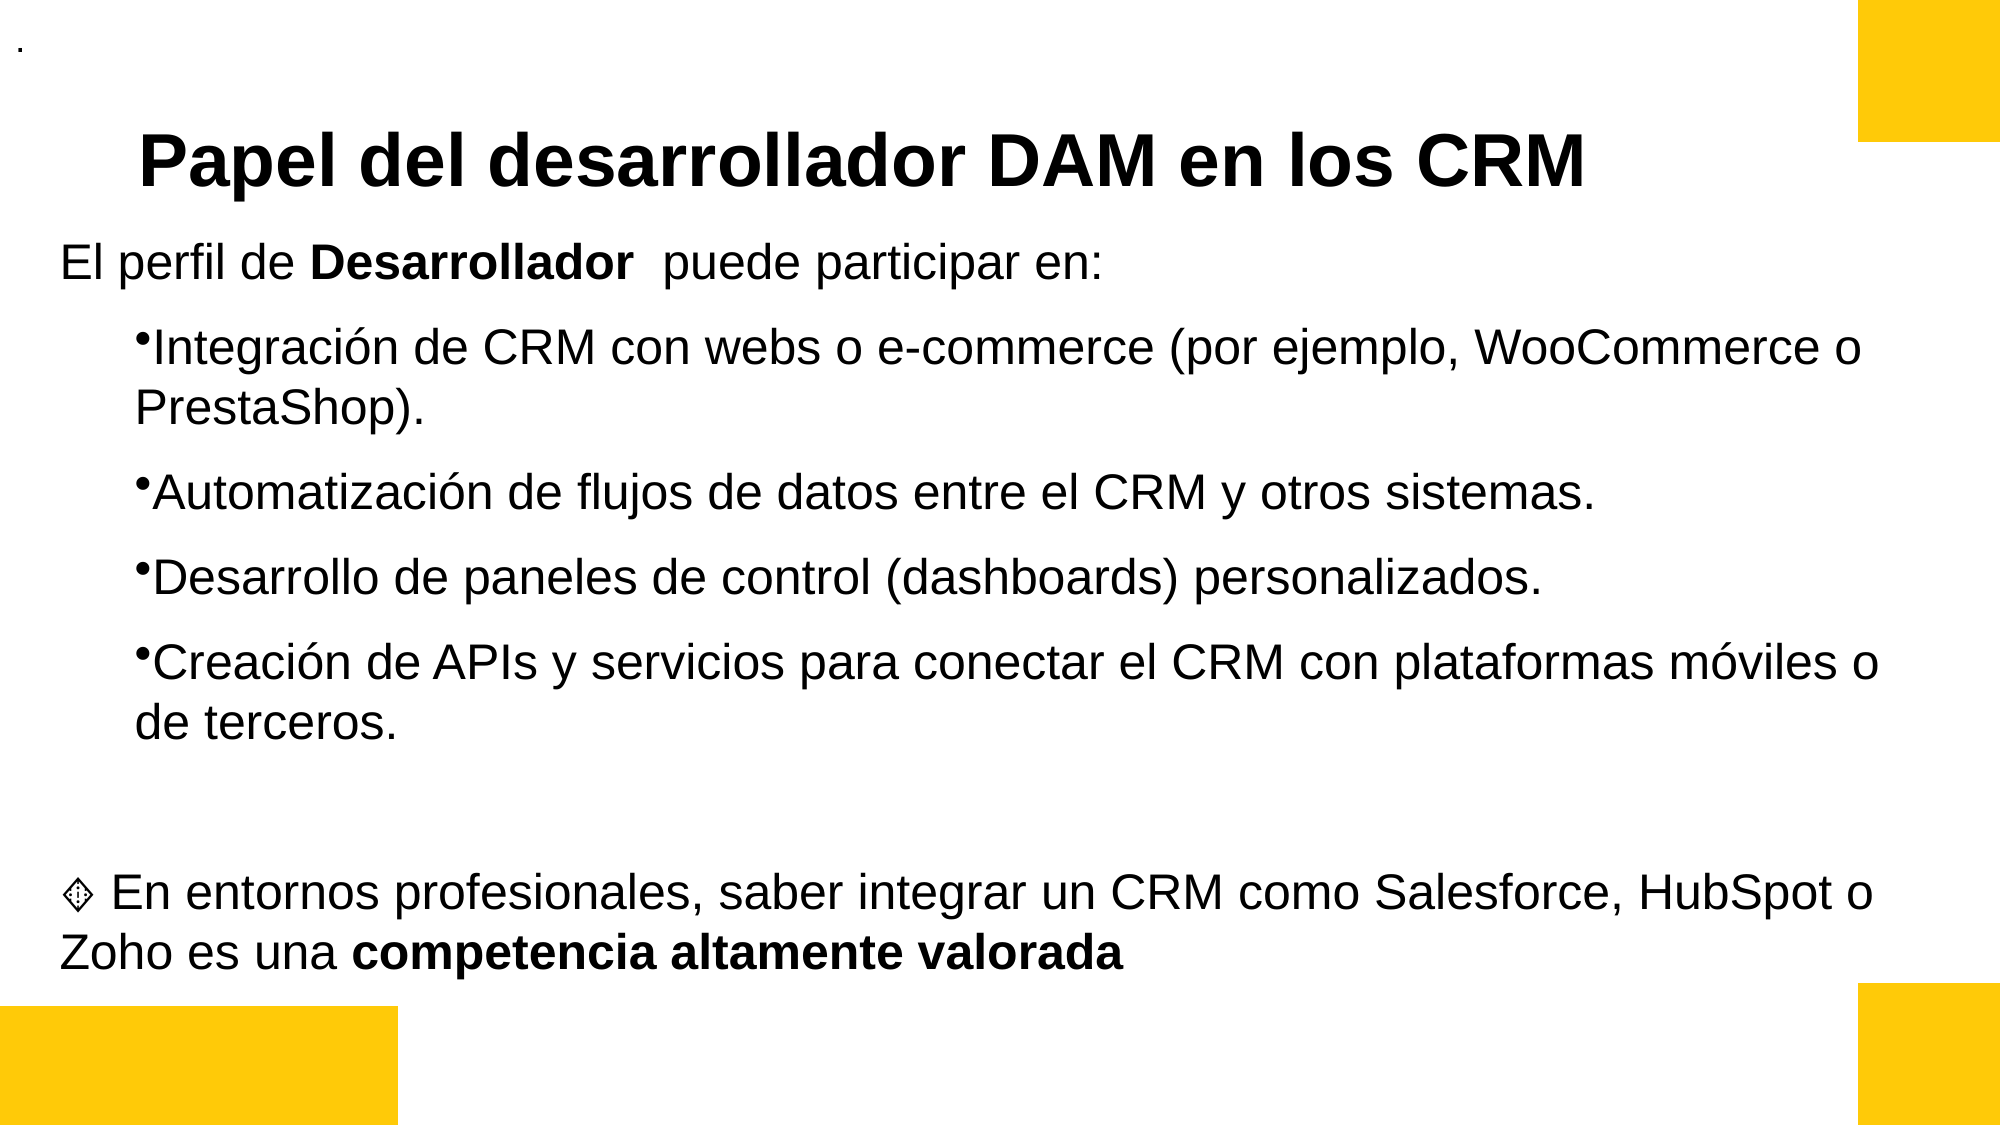

.
# Papel del desarrollador DAM en los CRM
El perfil de Desarrollador  puede participar en:
Integración de CRM con webs o e-commerce (por ejemplo, WooCommerce o PrestaShop).
Automatización de flujos de datos entre el CRM y otros sistemas.
Desarrollo de paneles de control (dashboards) personalizados.
Creación de APIs y servicios para conectar el CRM con plataformas móviles o de terceros.

🔸 En entornos profesionales, saber integrar un CRM como Salesforce, HubSpot o Zoho es una competencia altamente valorada